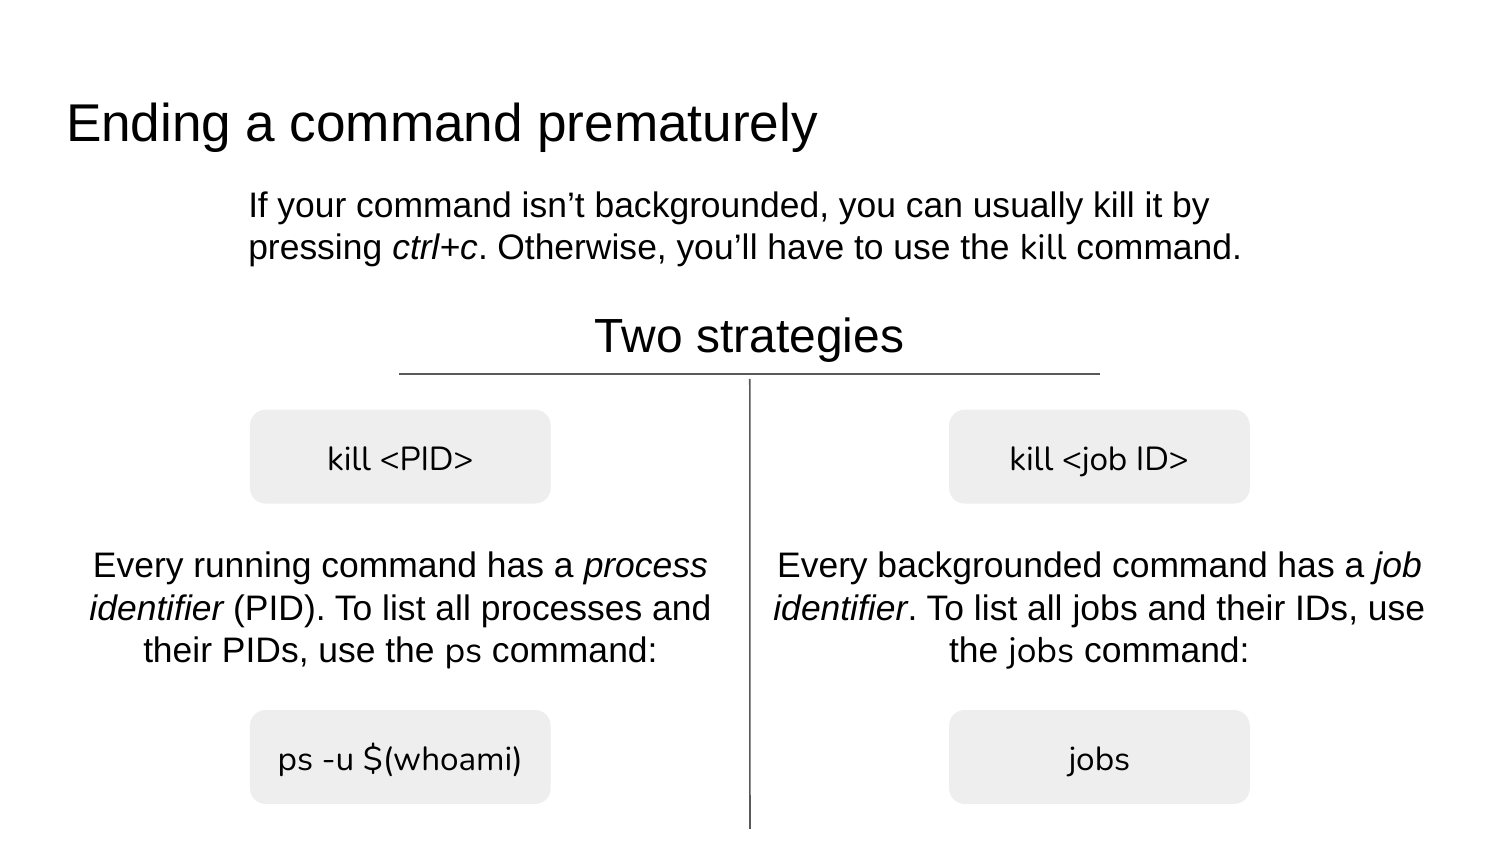

# Ending a command prematurely
If your command isn’t backgrounded, you can usually kill it by pressing ctrl+c. Otherwise, you’ll have to use the kill command.
Two strategies
kill <PID>
kill <job ID>
Every backgrounded command has a job identifier. To list all jobs and their IDs, use the jobs command:
Every running command has a process identifier (PID). To list all processes and their PIDs, use the ps command:
ps -u $(whoami)
jobs